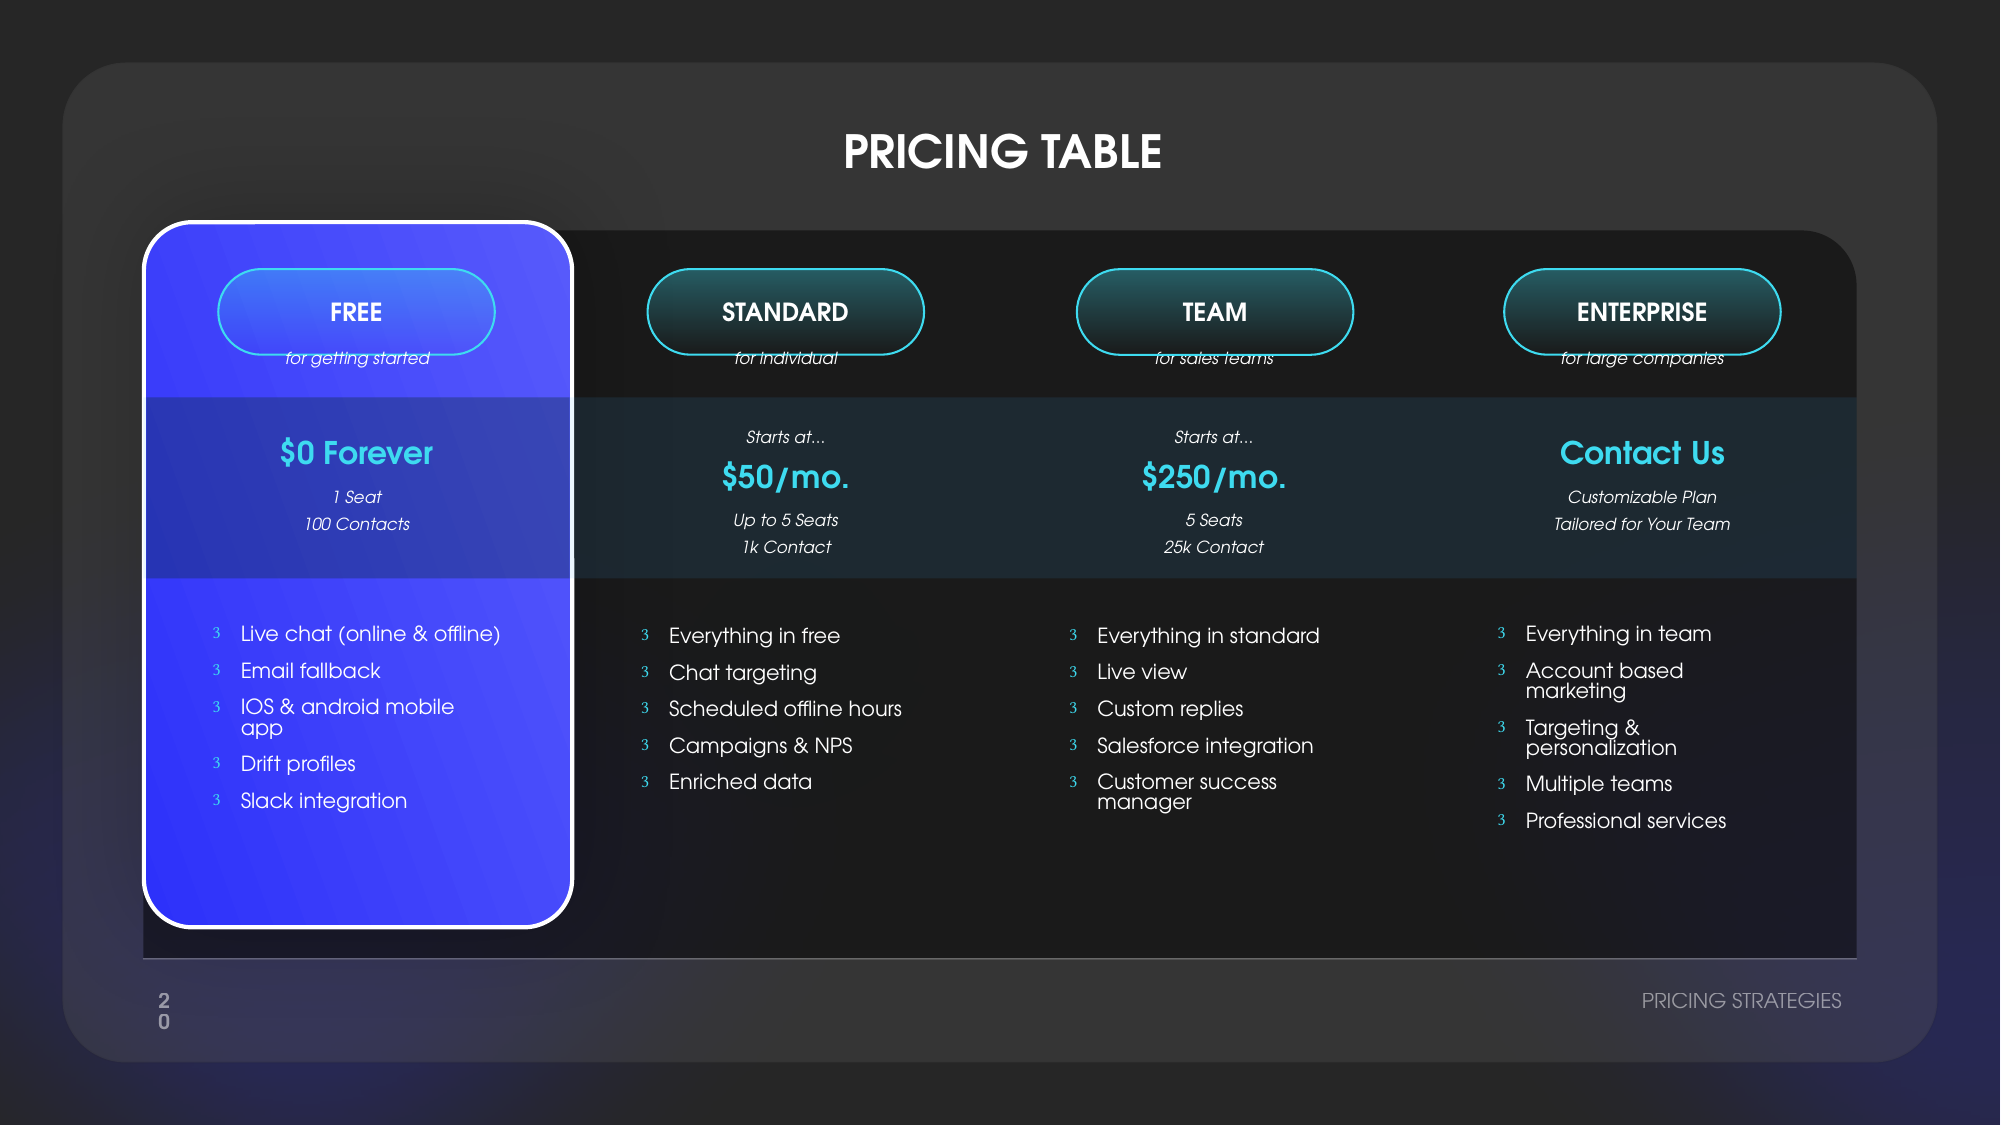

PRICING TABLE

FREE
STANDARD
ENTERPRISE
TEAM
for getting started
for individual
for sales teams
for large companies

Starts at…
$50/mo.
Up to 5 Seats
1k Contact
Starts at…
$250/mo.
5 Seats
25k Contact
$0 Forever
1 Seat
100 Contacts
Contact Us
Customizable Plan
Tailored for Your Team
Live chat (online & offline)
Email fallback
IOS & android mobile app
Drift profiles
Slack integration
Everything in team
Account based marketing
Targeting & personalization
Multiple teams
Professional services
Everything in free
Chat targeting
Scheduled offline hours
Campaigns & NPS
Enriched data
Everything in standard
Live view
Custom replies
Salesforce integration
Customer success manager
20
PRICING STRATEGIES